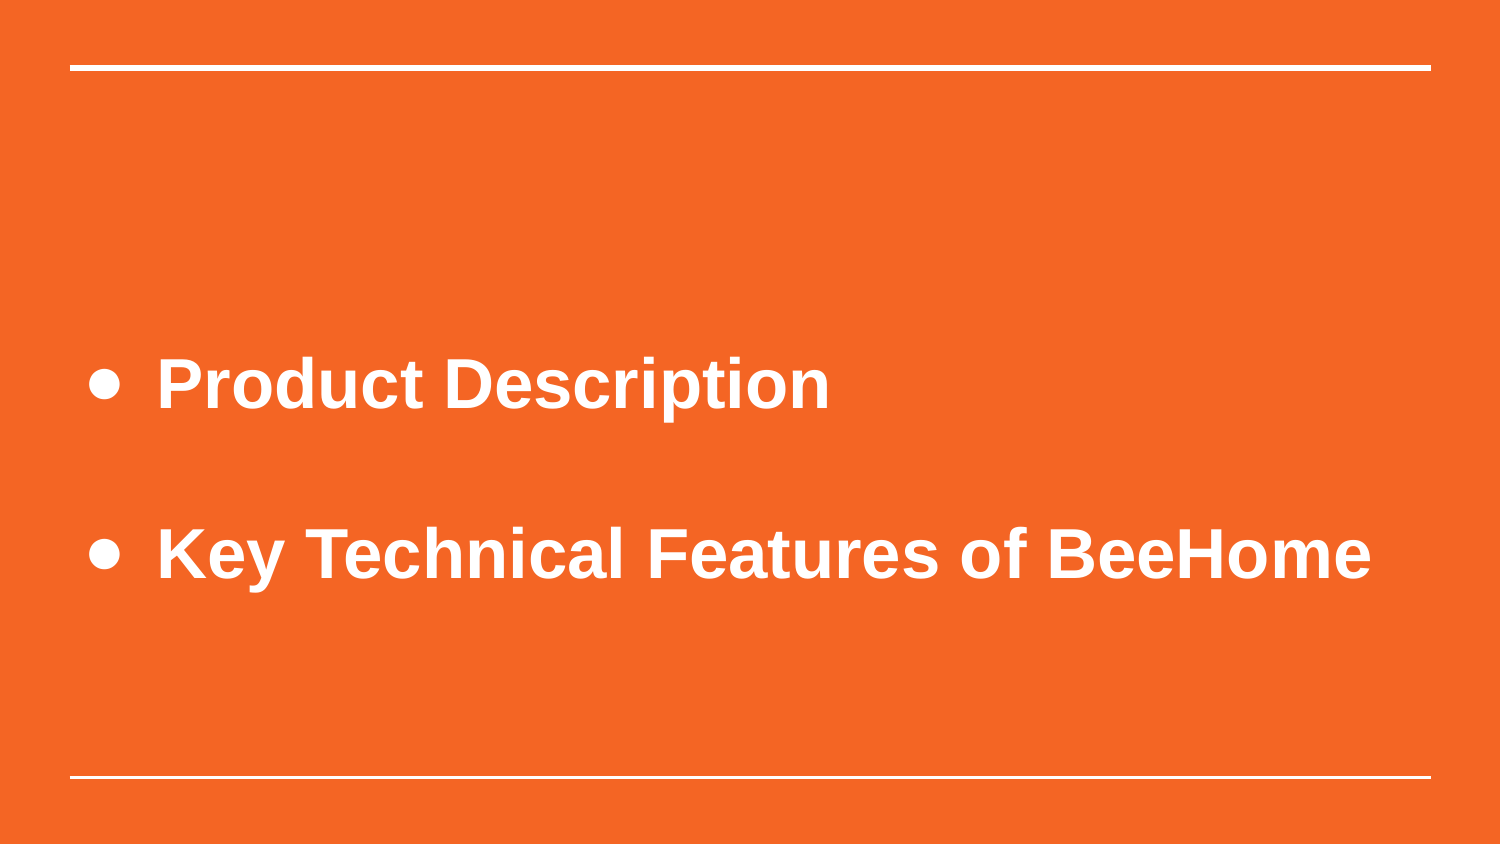

# Product Description
Key Technical Features of BeeHome